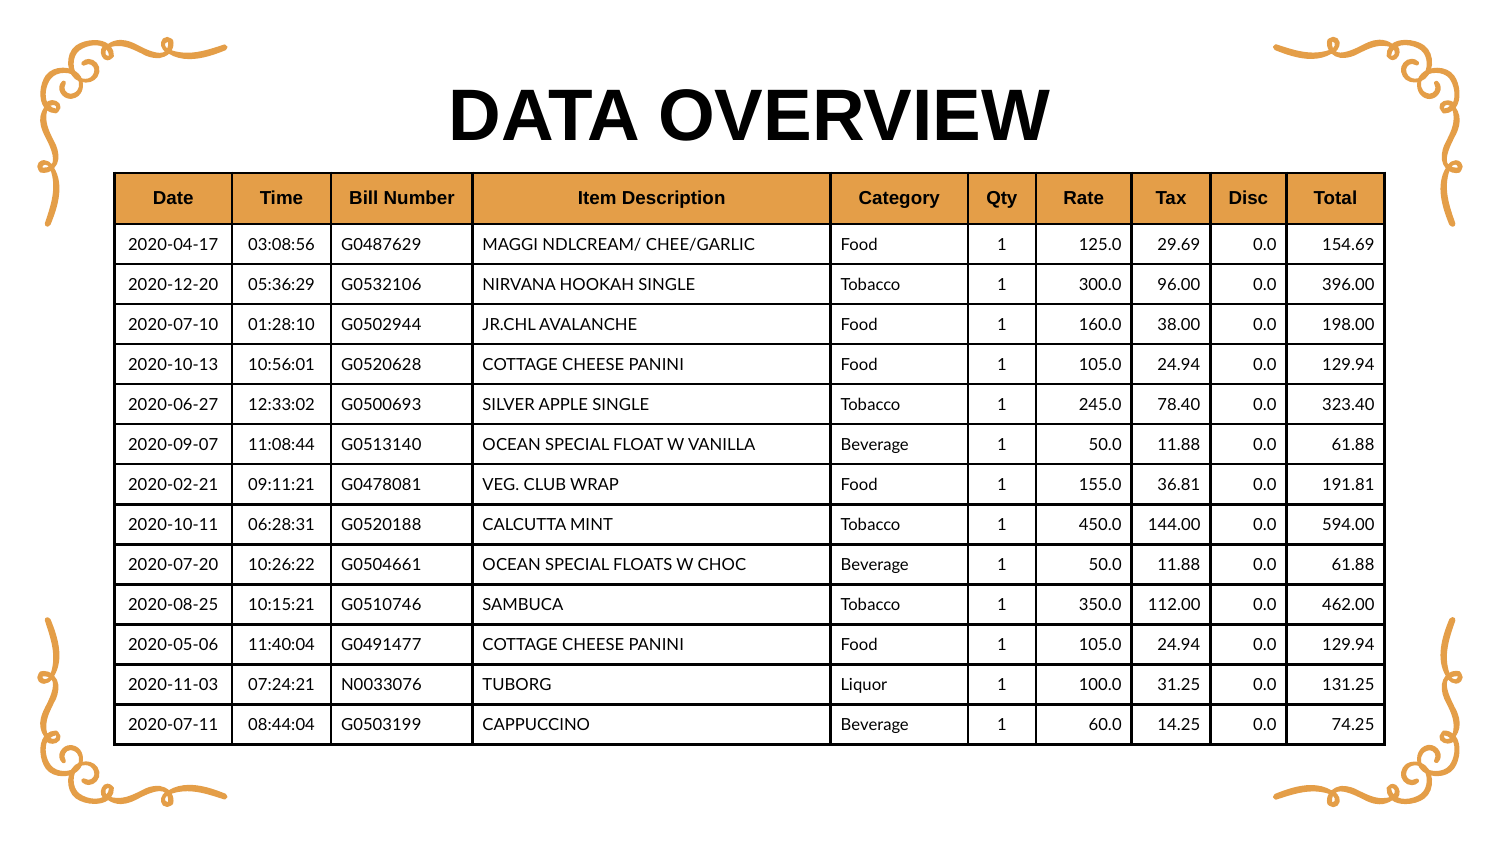

# DATA OVERVIEW
| Date | Time | Bill Number | Item Description | Category | Qty | Rate | Tax | Disc | Total |
| --- | --- | --- | --- | --- | --- | --- | --- | --- | --- |
| 2020-04-17 | 03:08:56 | G0487629 | MAGGI NDLCREAM/ CHEE/GARLIC | Food | 1 | 125.0 | 29.69 | 0.0 | 154.69 |
| 2020-12-20 | 05:36:29 | G0532106 | NIRVANA HOOKAH SINGLE | Tobacco | 1 | 300.0 | 96.00 | 0.0 | 396.00 |
| 2020-07-10 | 01:28:10 | G0502944 | JR.CHL AVALANCHE | Food | 1 | 160.0 | 38.00 | 0.0 | 198.00 |
| 2020-10-13 | 10:56:01 | G0520628 | COTTAGE CHEESE PANINI | Food | 1 | 105.0 | 24.94 | 0.0 | 129.94 |
| 2020-06-27 | 12:33:02 | G0500693 | SILVER APPLE SINGLE | Tobacco | 1 | 245.0 | 78.40 | 0.0 | 323.40 |
| 2020-09-07 | 11:08:44 | G0513140 | OCEAN SPECIAL FLOAT W VANILLA | Beverage | 1 | 50.0 | 11.88 | 0.0 | 61.88 |
| 2020-02-21 | 09:11:21 | G0478081 | VEG. CLUB WRAP | Food | 1 | 155.0 | 36.81 | 0.0 | 191.81 |
| 2020-10-11 | 06:28:31 | G0520188 | CALCUTTA MINT | Tobacco | 1 | 450.0 | 144.00 | 0.0 | 594.00 |
| 2020-07-20 | 10:26:22 | G0504661 | OCEAN SPECIAL FLOATS W CHOC | Beverage | 1 | 50.0 | 11.88 | 0.0 | 61.88 |
| 2020-08-25 | 10:15:21 | G0510746 | SAMBUCA | Tobacco | 1 | 350.0 | 112.00 | 0.0 | 462.00 |
| 2020-05-06 | 11:40:04 | G0491477 | COTTAGE CHEESE PANINI | Food | 1 | 105.0 | 24.94 | 0.0 | 129.94 |
| 2020-11-03 | 07:24:21 | N0033076 | TUBORG | Liquor | 1 | 100.0 | 31.25 | 0.0 | 131.25 |
| 2020-07-11 | 08:44:04 | G0503199 | CAPPUCCINO | Beverage | 1 | 60.0 | 14.25 | 0.0 | 74.25 |